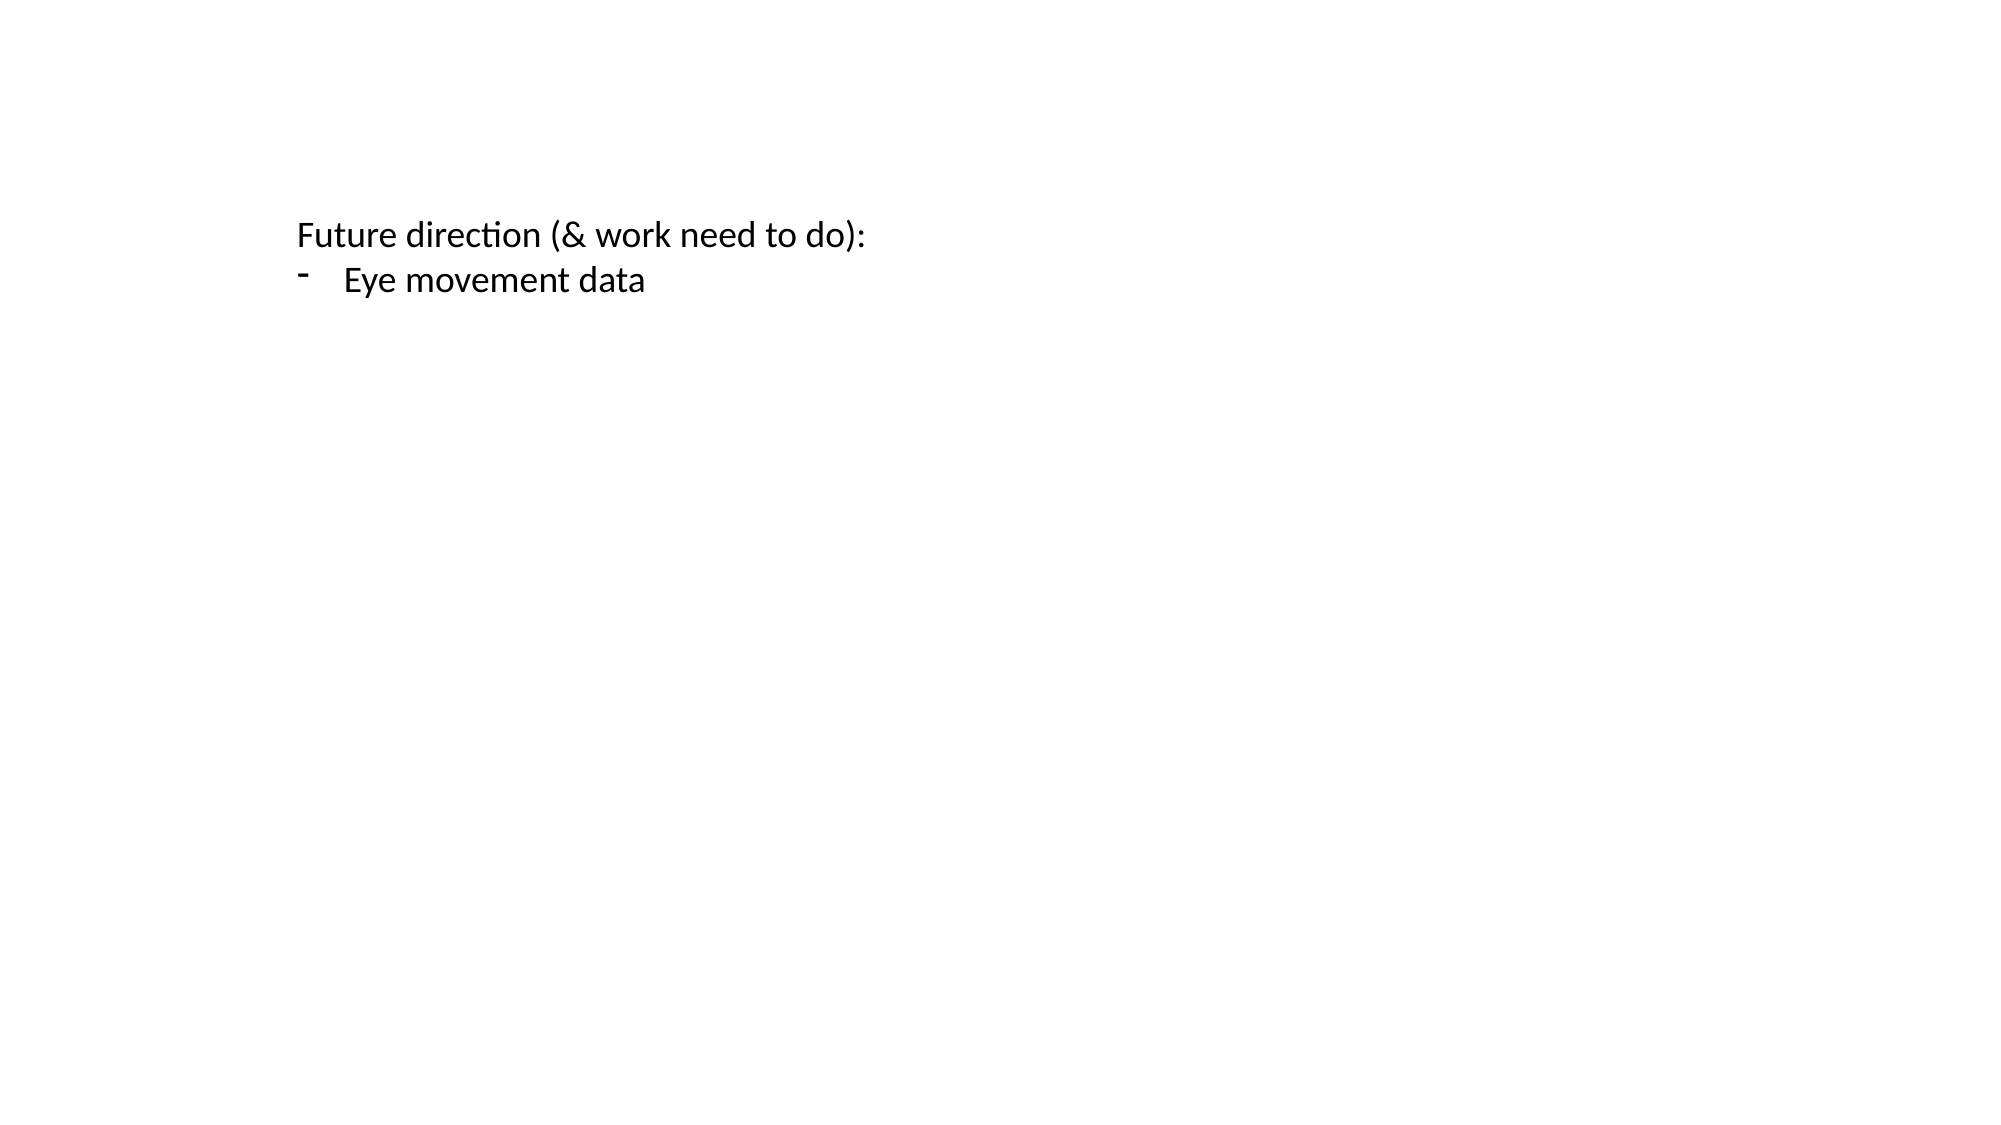

Future direction (& work need to do):
Eye movement data